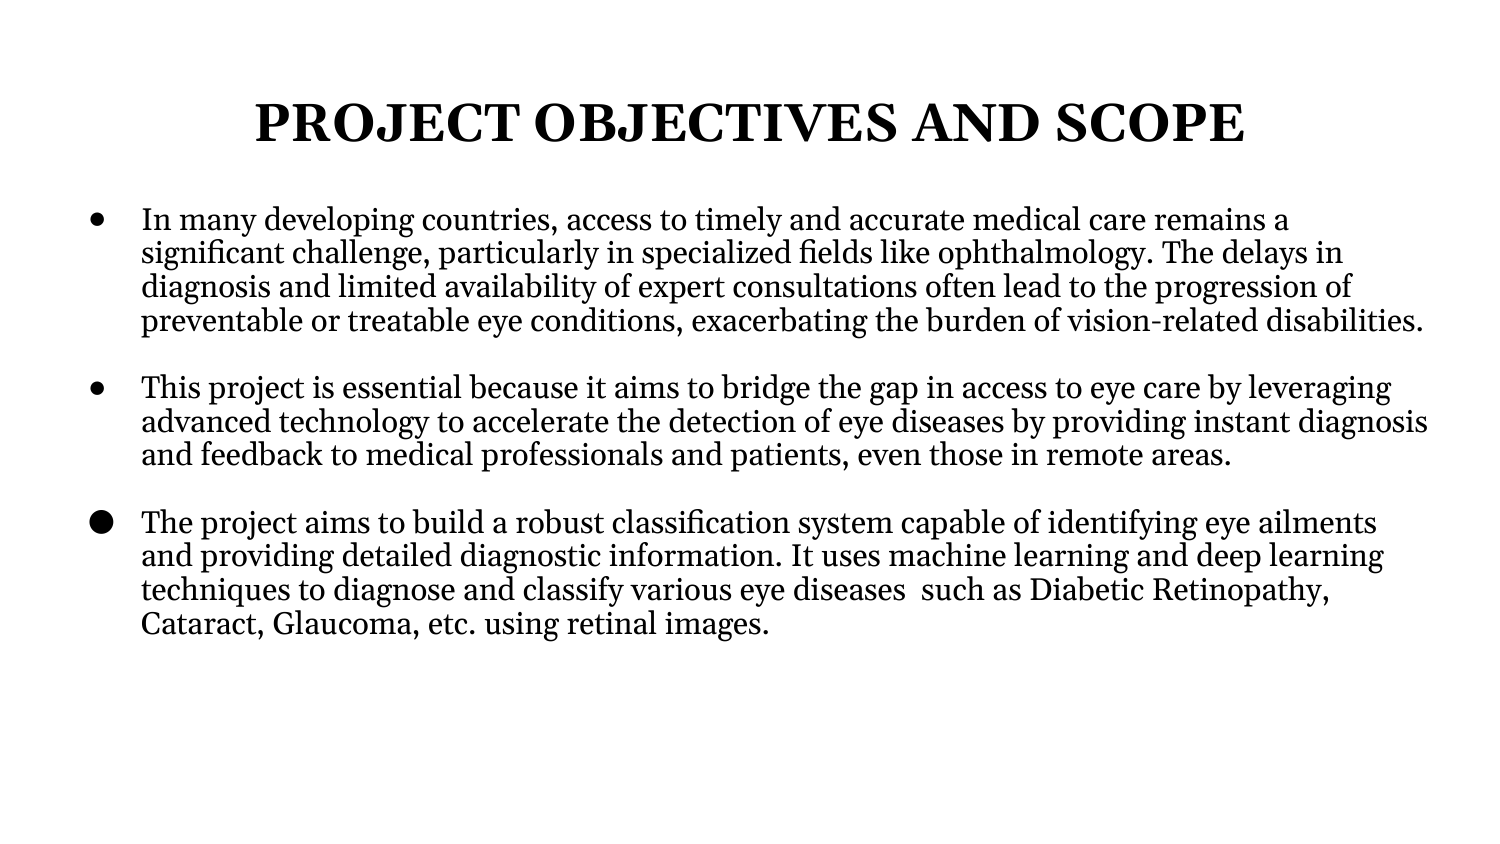

# PROJECT OBJECTIVES AND SCOPE
In many developing countries, access to timely and accurate medical care remains a significant challenge, particularly in specialized fields like ophthalmology. The delays in diagnosis and limited availability of expert consultations often lead to the progression of preventable or treatable eye conditions, exacerbating the burden of vision-related disabilities.

This project is essential because it aims to bridge the gap in access to eye care by leveraging advanced technology to accelerate the detection of eye diseases by providing instant diagnosis and feedback to medical professionals and patients, even those in remote areas.

The project aims to build a robust classification system capable of identifying eye ailments and providing detailed diagnostic information. It uses machine learning and deep learning techniques to diagnose and classify various eye diseases  such as Diabetic Retinopathy, Cataract, Glaucoma, etc. using retinal images.